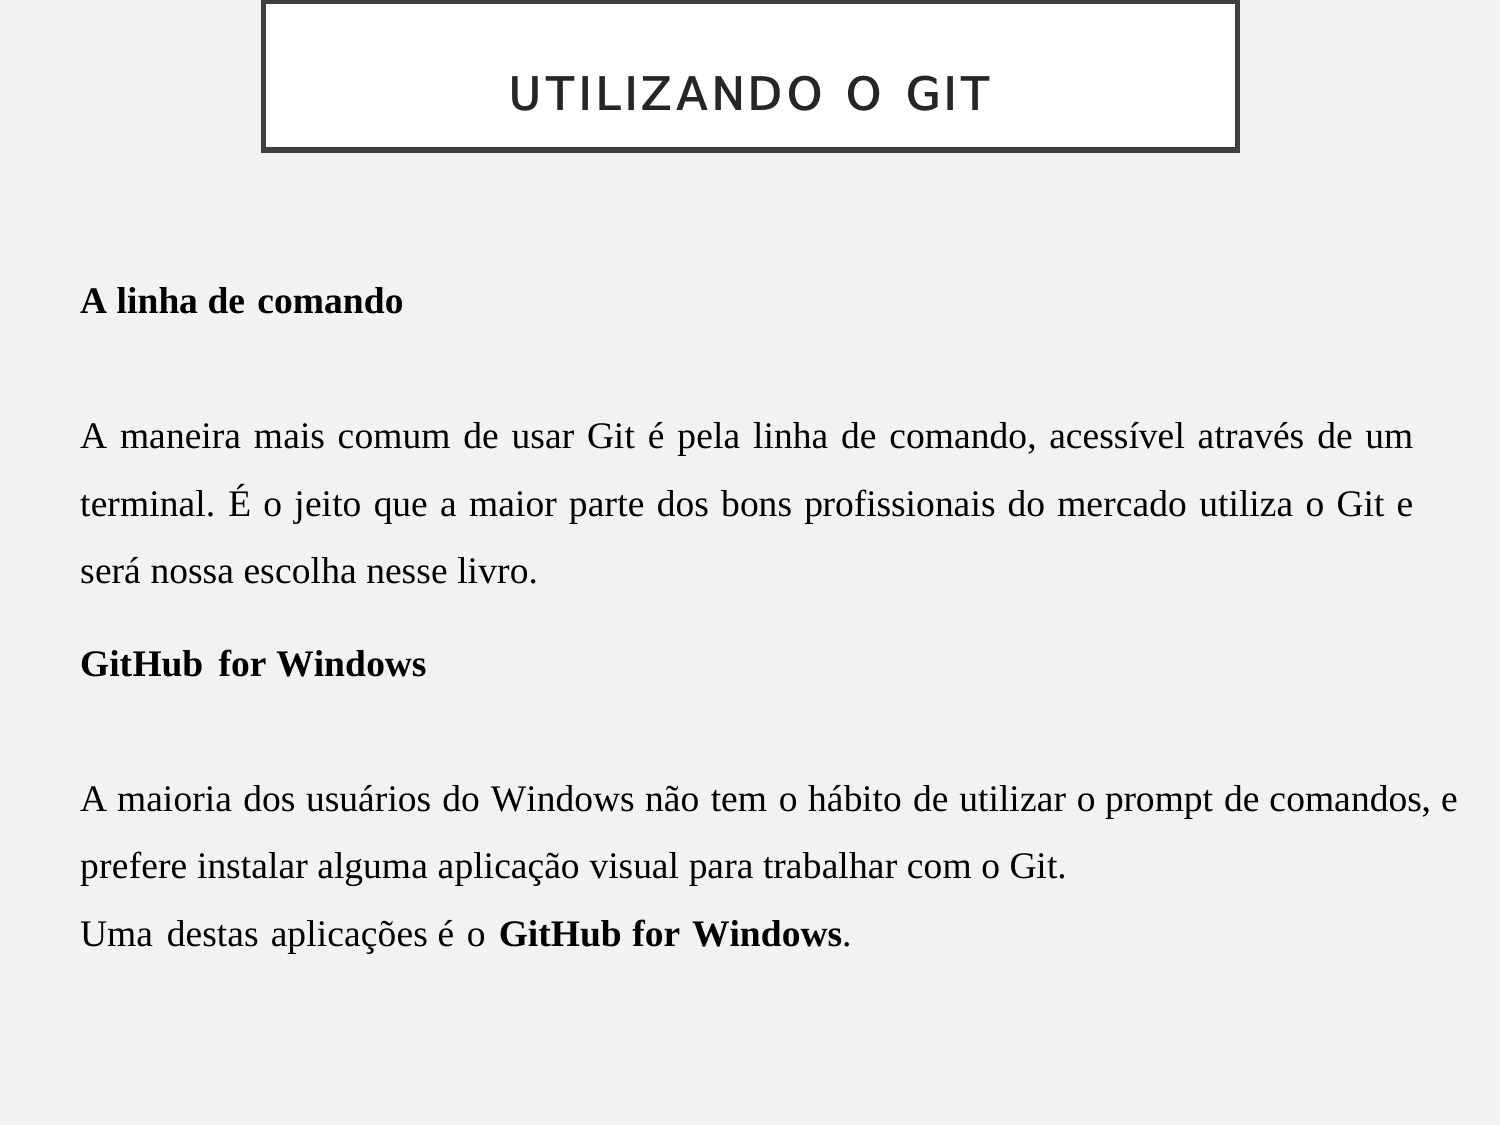

# Utilizando o git
A linha de comando

A maneira mais comum de usar Git é pela linha de comando, acessível através de um terminal. É o jeito que a maior parte dos bons profissionais do mercado utiliza o Git e será nossa escolha nesse livro.

GitHub for Windows

A maioria dos usuários do Windows não tem o hábito de utilizar o prompt de comandos, e prefere instalar alguma aplicação visual para trabalhar com o Git.
Uma destas aplicações é o GitHub for Windows.